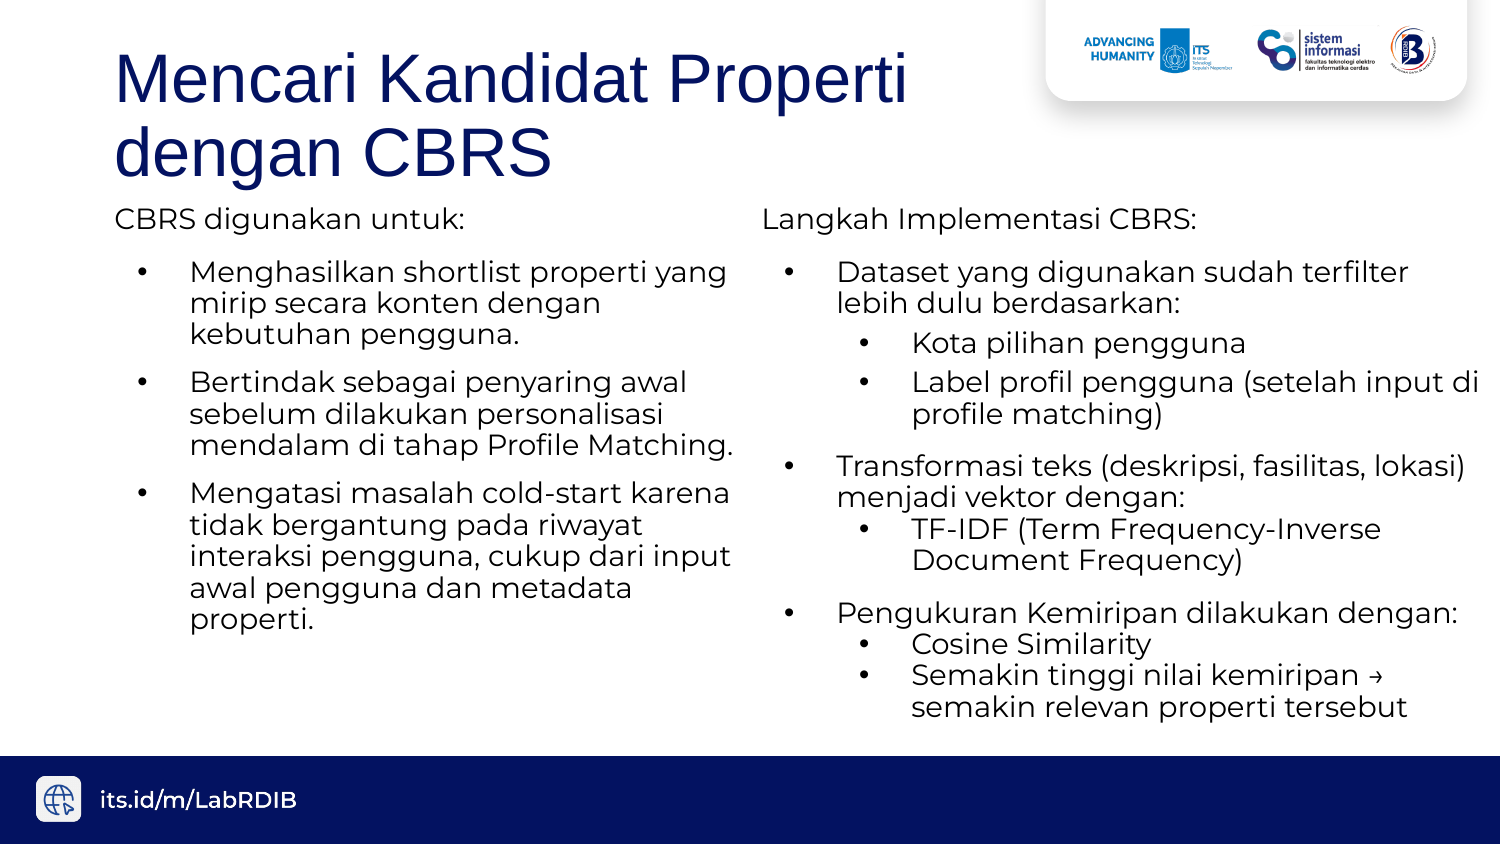

# Mencari Kandidat Properti dengan CBRS
CBRS digunakan untuk:
Menghasilkan shortlist properti yang mirip secara konten dengan kebutuhan pengguna.
Bertindak sebagai penyaring awal sebelum dilakukan personalisasi mendalam di tahap Profile Matching.
Mengatasi masalah cold-start karena tidak bergantung pada riwayat interaksi pengguna, cukup dari input awal pengguna dan metadata properti.
Langkah Implementasi CBRS:
Dataset yang digunakan sudah terfilter lebih dulu berdasarkan:
Kota pilihan pengguna
Label profil pengguna (setelah input di profile matching)
Transformasi teks (deskripsi, fasilitas, lokasi) menjadi vektor dengan:
TF-IDF (Term Frequency-Inverse Document Frequency)
Pengukuran Kemiripan dilakukan dengan:
Cosine Similarity
Semakin tinggi nilai kemiripan → semakin relevan properti tersebut